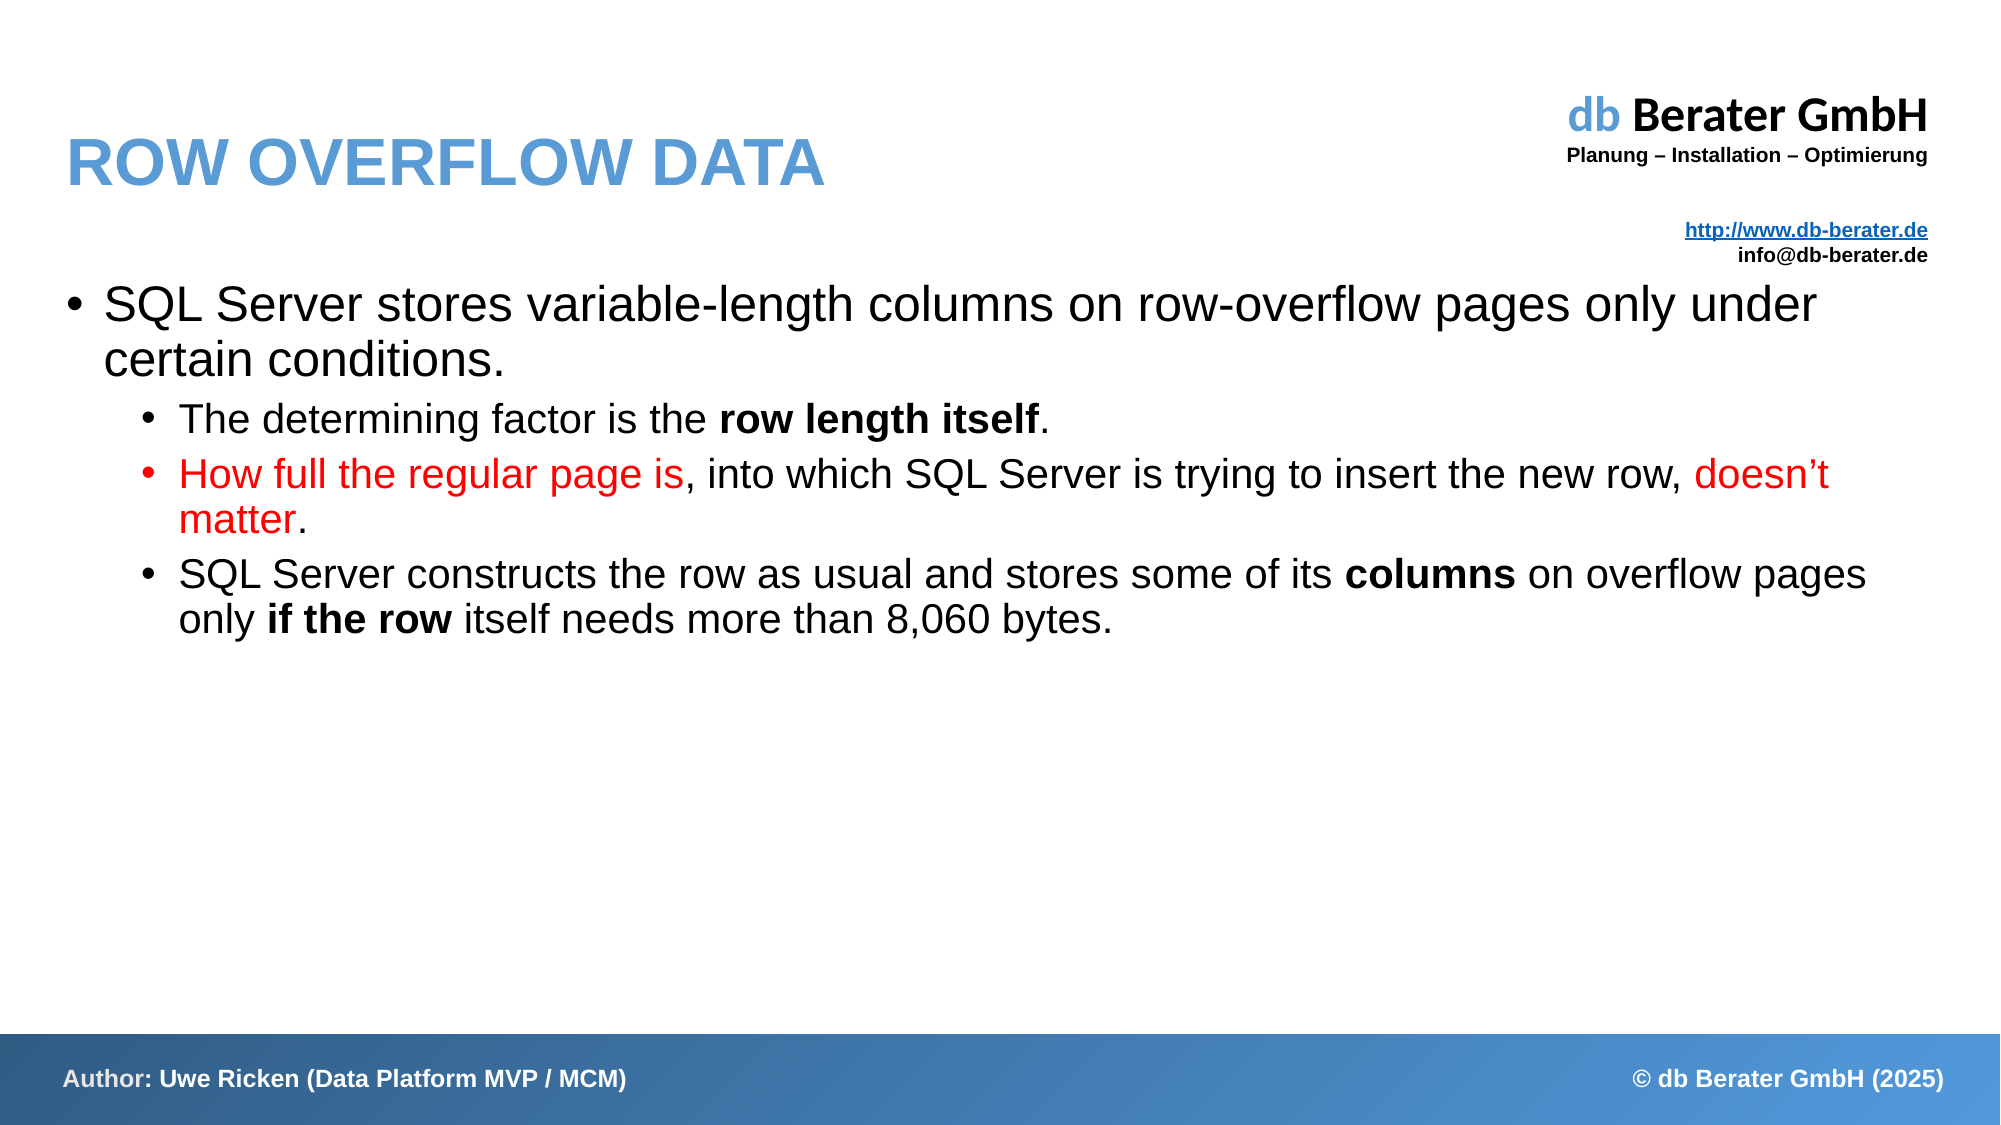

# ROW OVERFLOW DATA
SQL Server stores variable-length columns on row-overflow pages only under certain conditions.
The determining factor is the row length itself.
How full the regular page is, into which SQL Server is trying to insert the new row, doesn’t matter.
SQL Server constructs the row as usual and stores some of its columns on overflow pages only if the row itself needs more than 8,060 bytes.